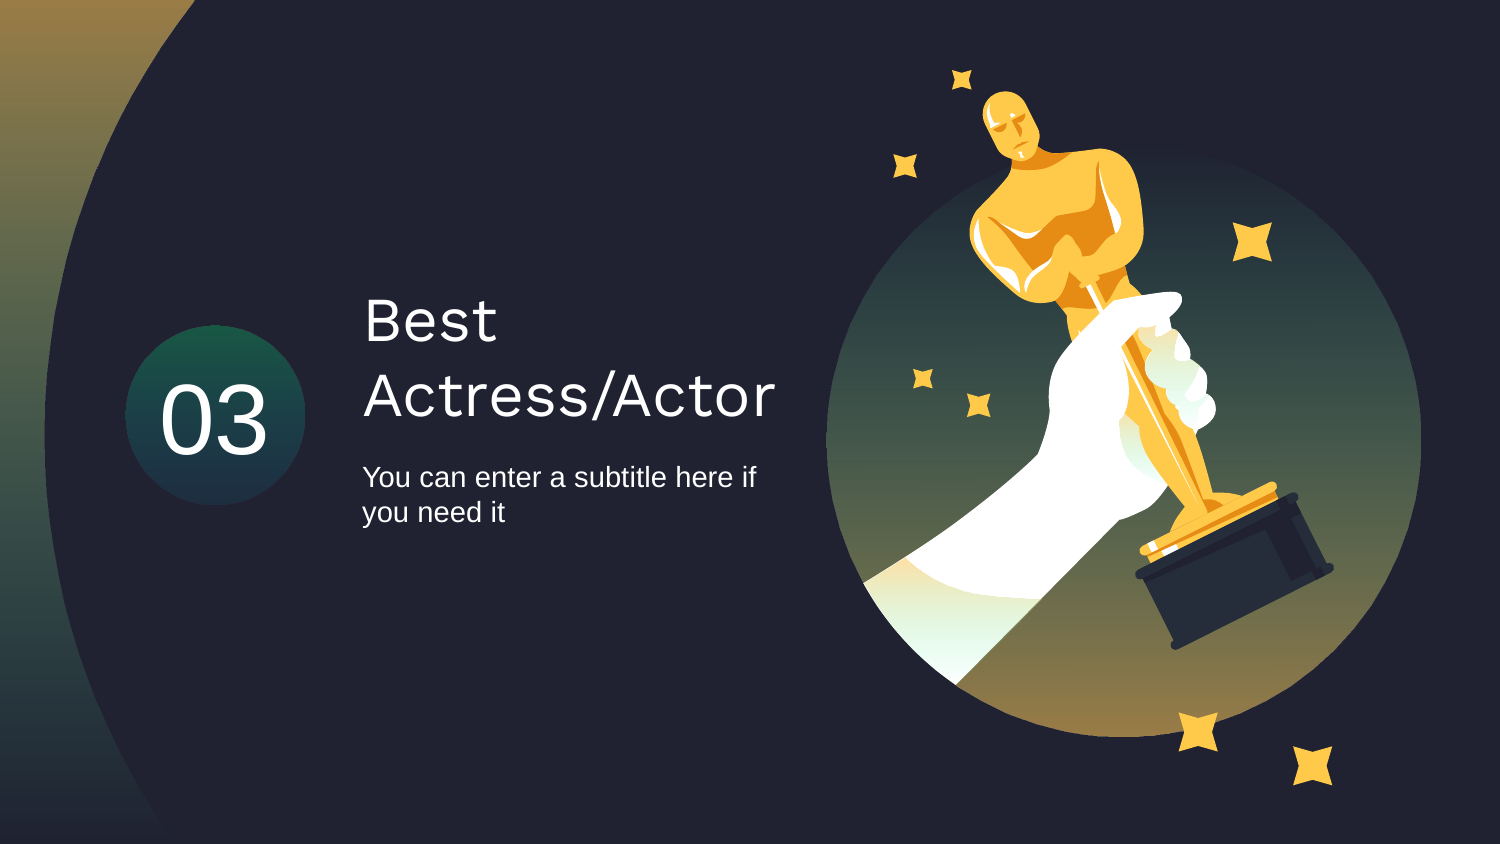

# Best Actress/Actor
03

You can enter a subtitle here if you need it